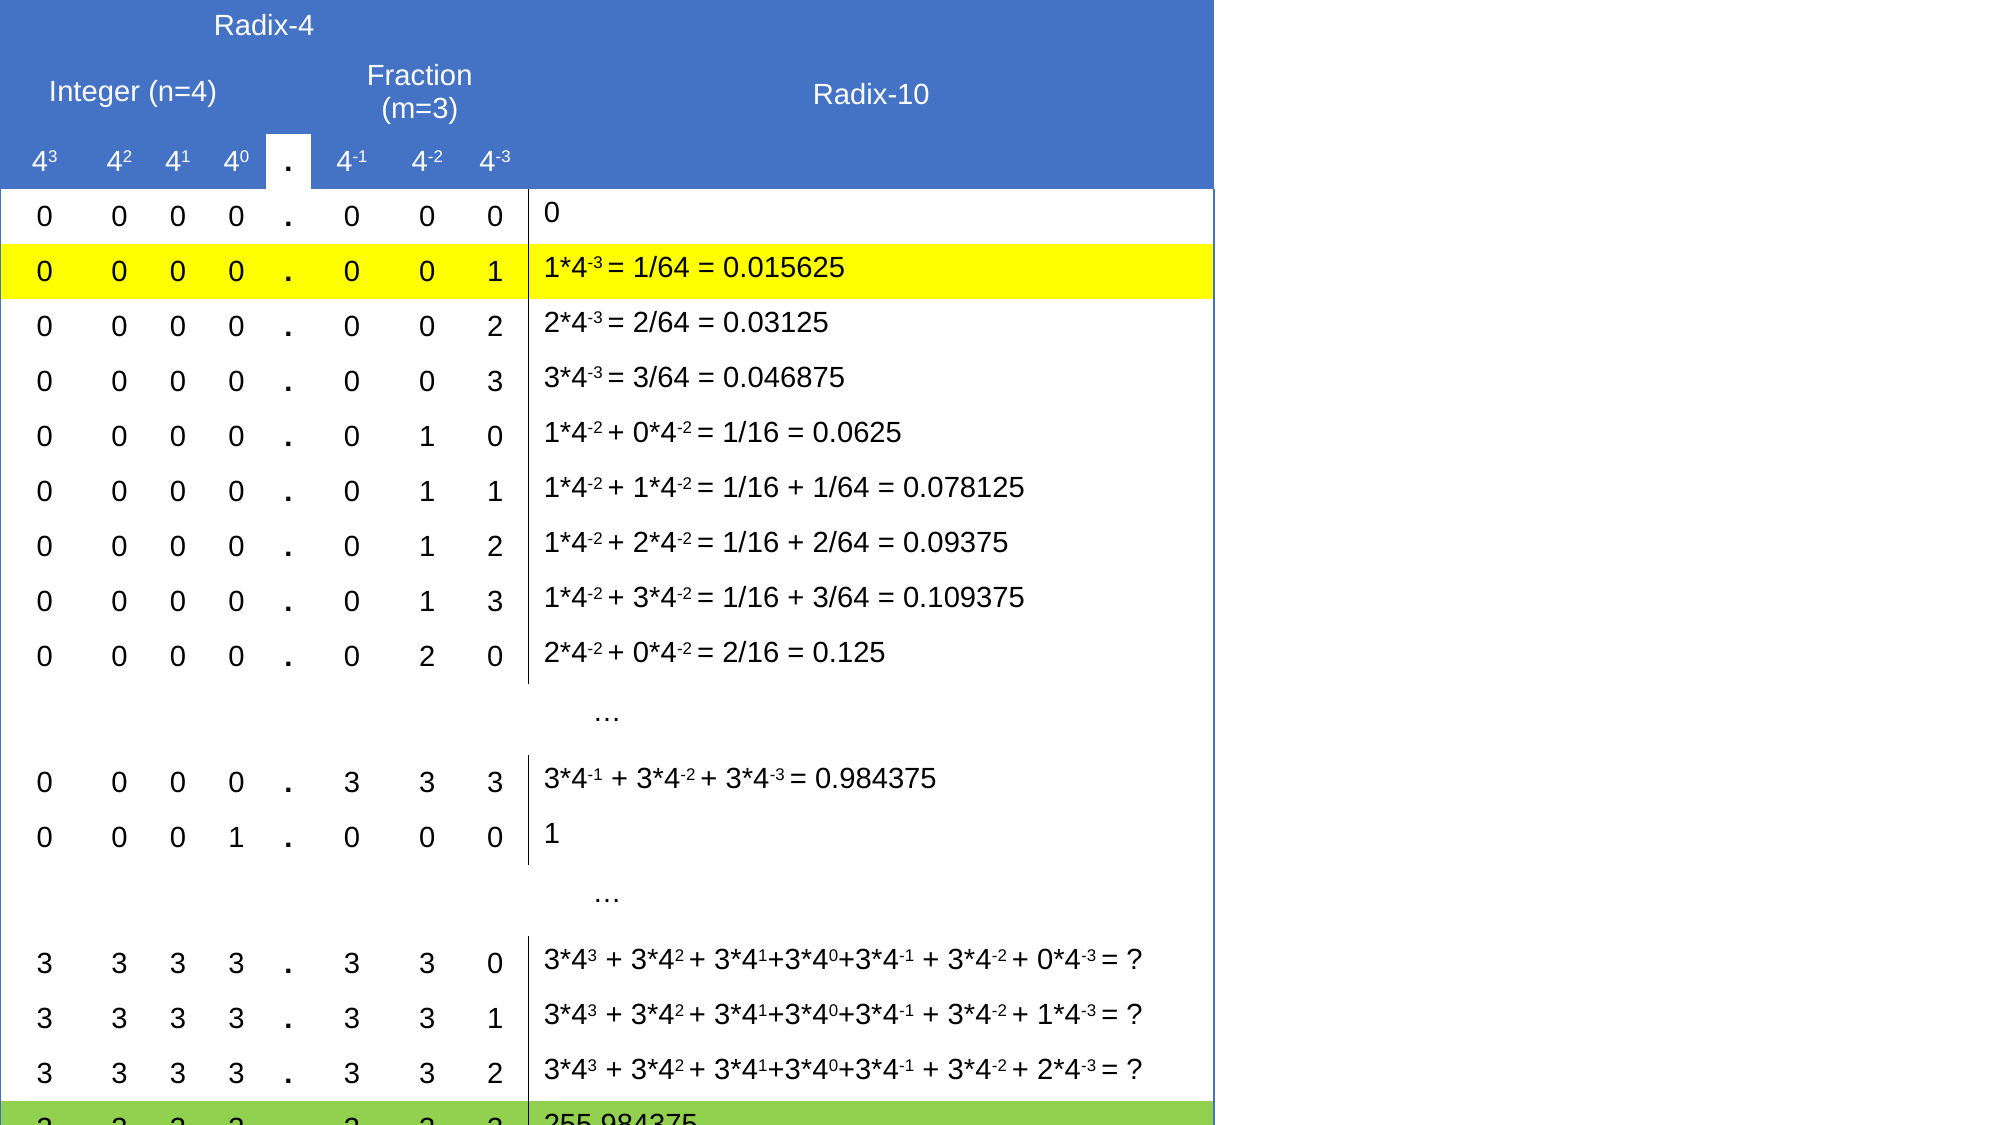

| Radix-4 |  |  |  |  |  |  |  | Radix-10 |
| --- | --- | --- | --- | --- | --- | --- | --- | --- |
| Integer (n=4) |  |  |  |  | Fraction (m=3) |  |  |  |
| 43 | 42 | 41 | 40 | . | 4-1 | 4-2 | 4-3 |  |
| 0 | 0 | 0 | 0 | . | 0 | 0 | 0 | 0 |
| 0 | 0 | 0 | 0 | . | 0 | 0 | 1 | 1\*4-3 = 1/64 = 0.015625 |
| 0 | 0 | 0 | 0 | . | 0 | 0 | 2 | 2\*4-3 = 2/64 = 0.03125 |
| 0 | 0 | 0 | 0 | . | 0 | 0 | 3 | 3\*4-3 = 3/64 = 0.046875 |
| 0 | 0 | 0 | 0 | . | 0 | 1 | 0 | 1\*4-2 + 0\*4-2 = 1/16 = 0.0625 |
| 0 | 0 | 0 | 0 | . | 0 | 1 | 1 | 1\*4-2 + 1\*4-2 = 1/16 + 1/64 = 0.078125 |
| 0 | 0 | 0 | 0 | . | 0 | 1 | 2 | 1\*4-2 + 2\*4-2 = 1/16 + 2/64 = 0.09375 |
| 0 | 0 | 0 | 0 | . | 0 | 1 | 3 | 1\*4-2 + 3\*4-2 = 1/16 + 3/64 = 0.109375 |
| 0 | 0 | 0 | 0 | . | 0 | 2 | 0 | 2\*4-2 + 0\*4-2 = 2/16 = 0.125 |
| … |  |  |  |  |  |  |  |  |
| 0 | 0 | 0 | 0 | . | 3 | 3 | 3 | 3\*4-1 + 3\*4-2 + 3\*4-3 = 0.984375 |
| 0 | 0 | 0 | 1 | . | 0 | 0 | 0 | 1 |
| … |  |  |  |  |  |  |  |  |
| 3 | 3 | 3 | 3 | . | 3 | 3 | 0 | 3\*43 + 3\*42 + 3\*41+3\*40+3\*4-1 + 3\*4-2 + 0\*4-3 = ? |
| 3 | 3 | 3 | 3 | . | 3 | 3 | 1 | 3\*43 + 3\*42 + 3\*41+3\*40+3\*4-1 + 3\*4-2 + 1\*4-3 = ? |
| 3 | 3 | 3 | 3 | . | 3 | 3 | 2 | 3\*43 + 3\*42 + 3\*41+3\*40+3\*4-1 + 3\*4-2 + 2\*4-3 = ? |
| 3 | 3 | 3 | 3 | . | 3 | 3 | 3 | 255.984375 |